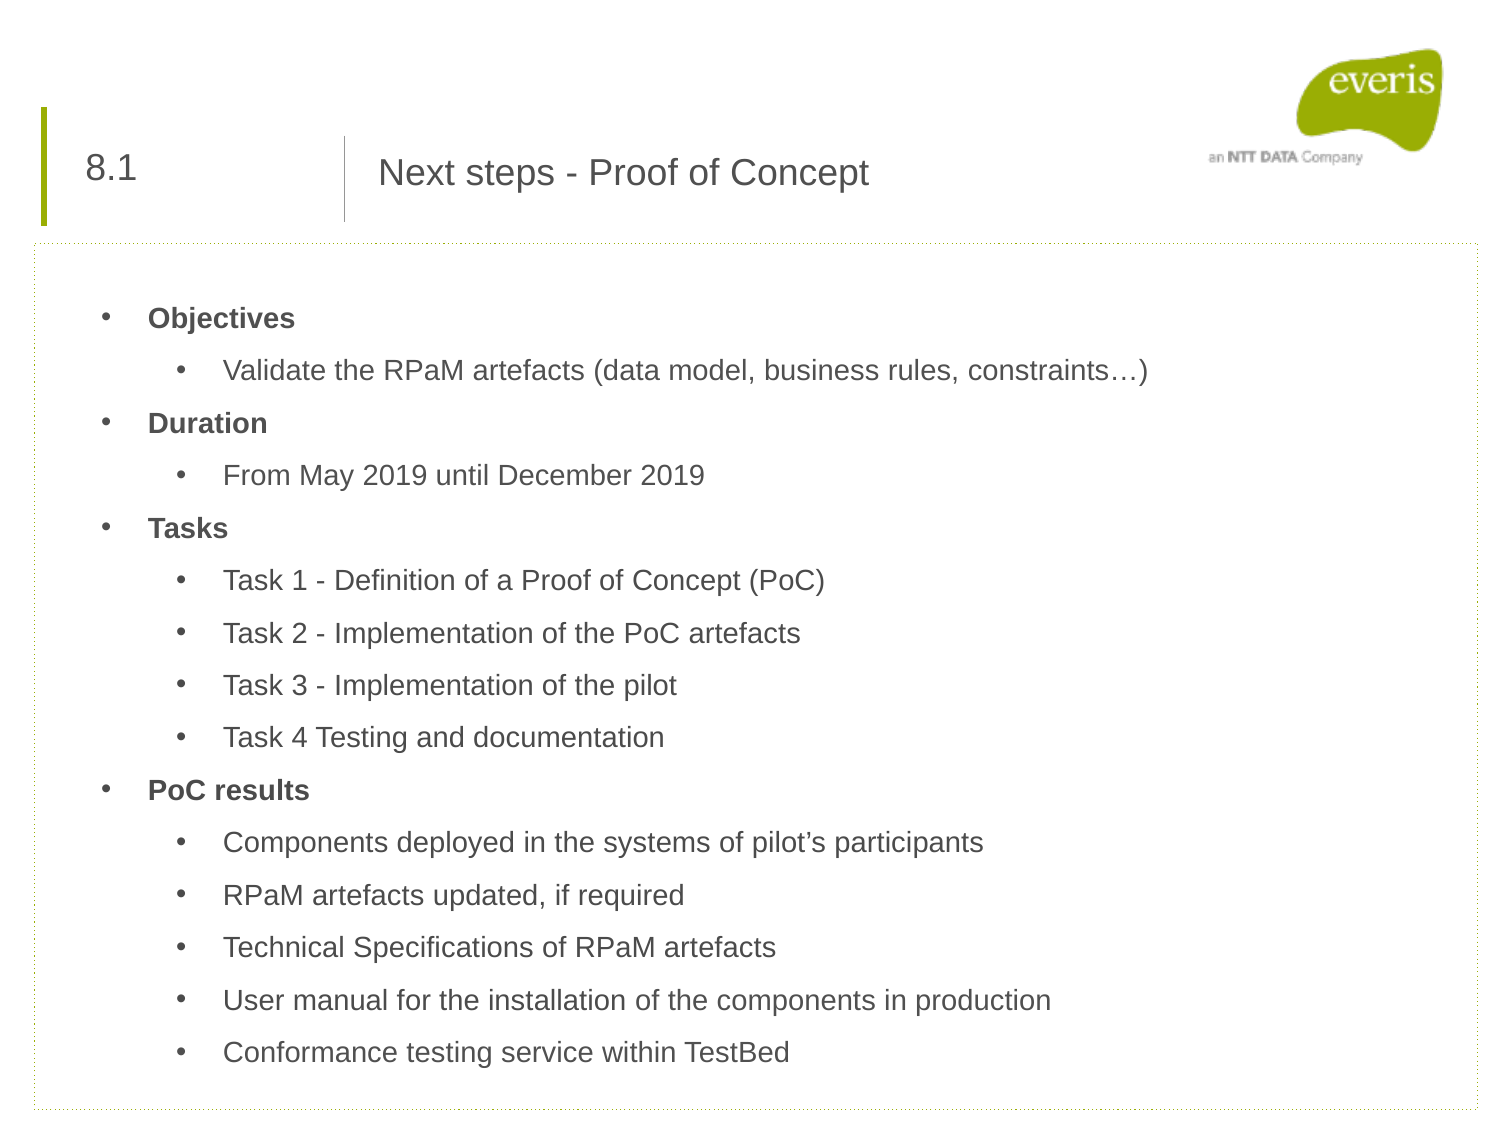

8.1
Next steps - Proof of Concept

Objectives
Validate the RPaM artefacts (data model, business rules, constraints…)
Duration
From May 2019 until December 2019
Tasks
Task 1 - Definition of a Proof of Concept (PoC)
Task 2 - Implementation of the PoC artefacts
Task 3 - Implementation of the pilot
Task 4 Testing and documentation
PoC results
Components deployed in the systems of pilot’s participants
RPaM artefacts updated, if required
Technical Specifications of RPaM artefacts
User manual for the installation of the components in production
Conformance testing service within TestBed